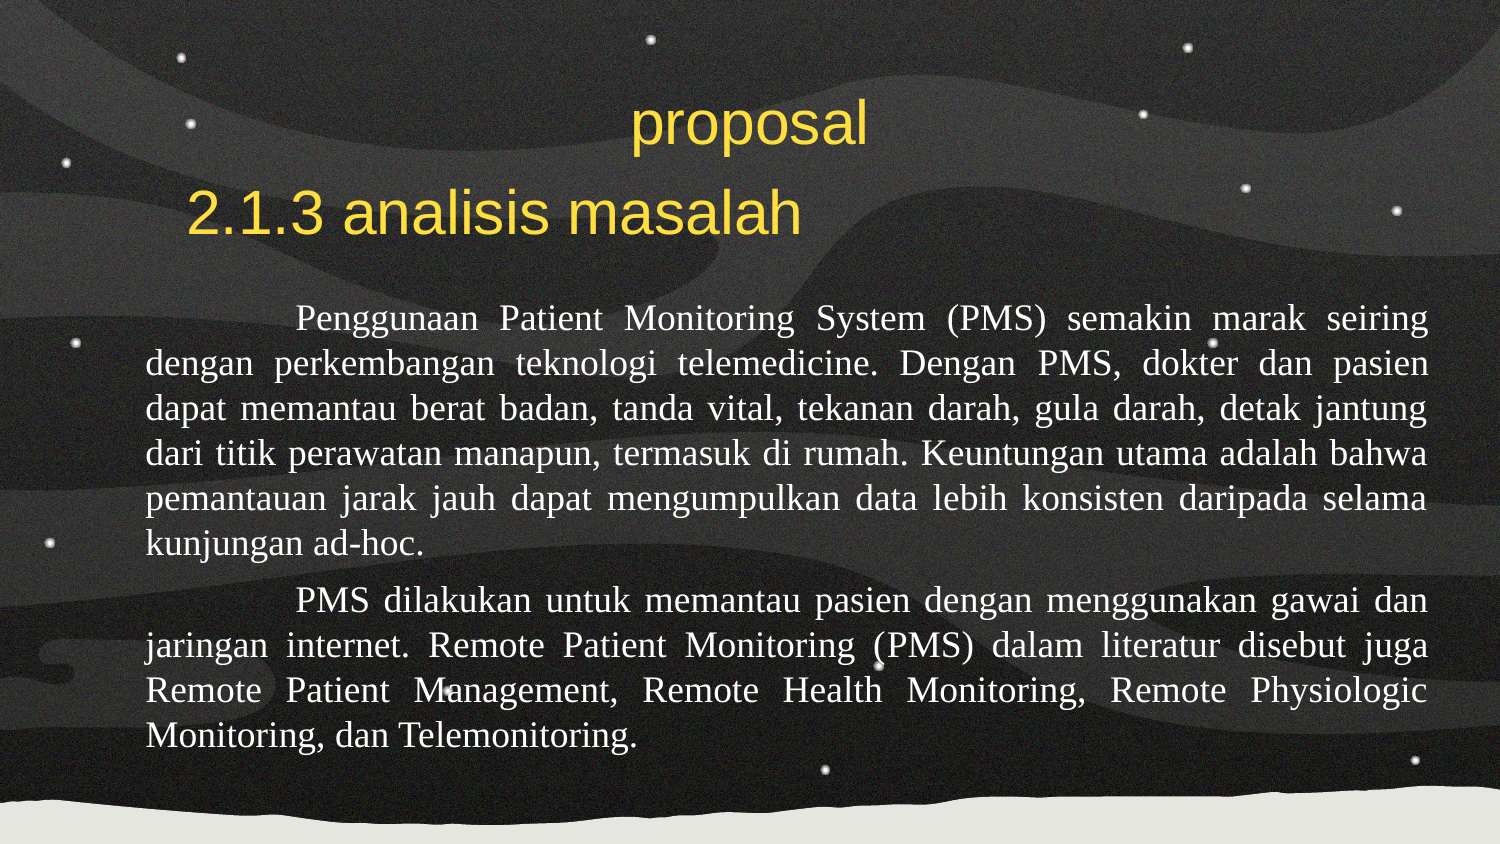

proposal
2.1.3 analisis masalah
		Penggunaan Patient Monitoring System (PMS) semakin marak seiring dengan perkembangan teknologi telemedicine. Dengan PMS, dokter dan pasien dapat memantau berat badan, tanda vital, tekanan darah, gula darah, detak jantung dari titik perawatan manapun, termasuk di rumah. Keuntungan utama adalah bahwa pemantauan jarak jauh dapat mengumpulkan data lebih konsisten daripada selama kunjungan ad-hoc.
		PMS dilakukan untuk memantau pasien dengan menggunakan gawai dan jaringan internet. Remote Patient Monitoring (PMS) dalam literatur disebut juga Remote Patient Management, Remote Health Monitoring, Remote Physiologic Monitoring, dan Telemonitoring.